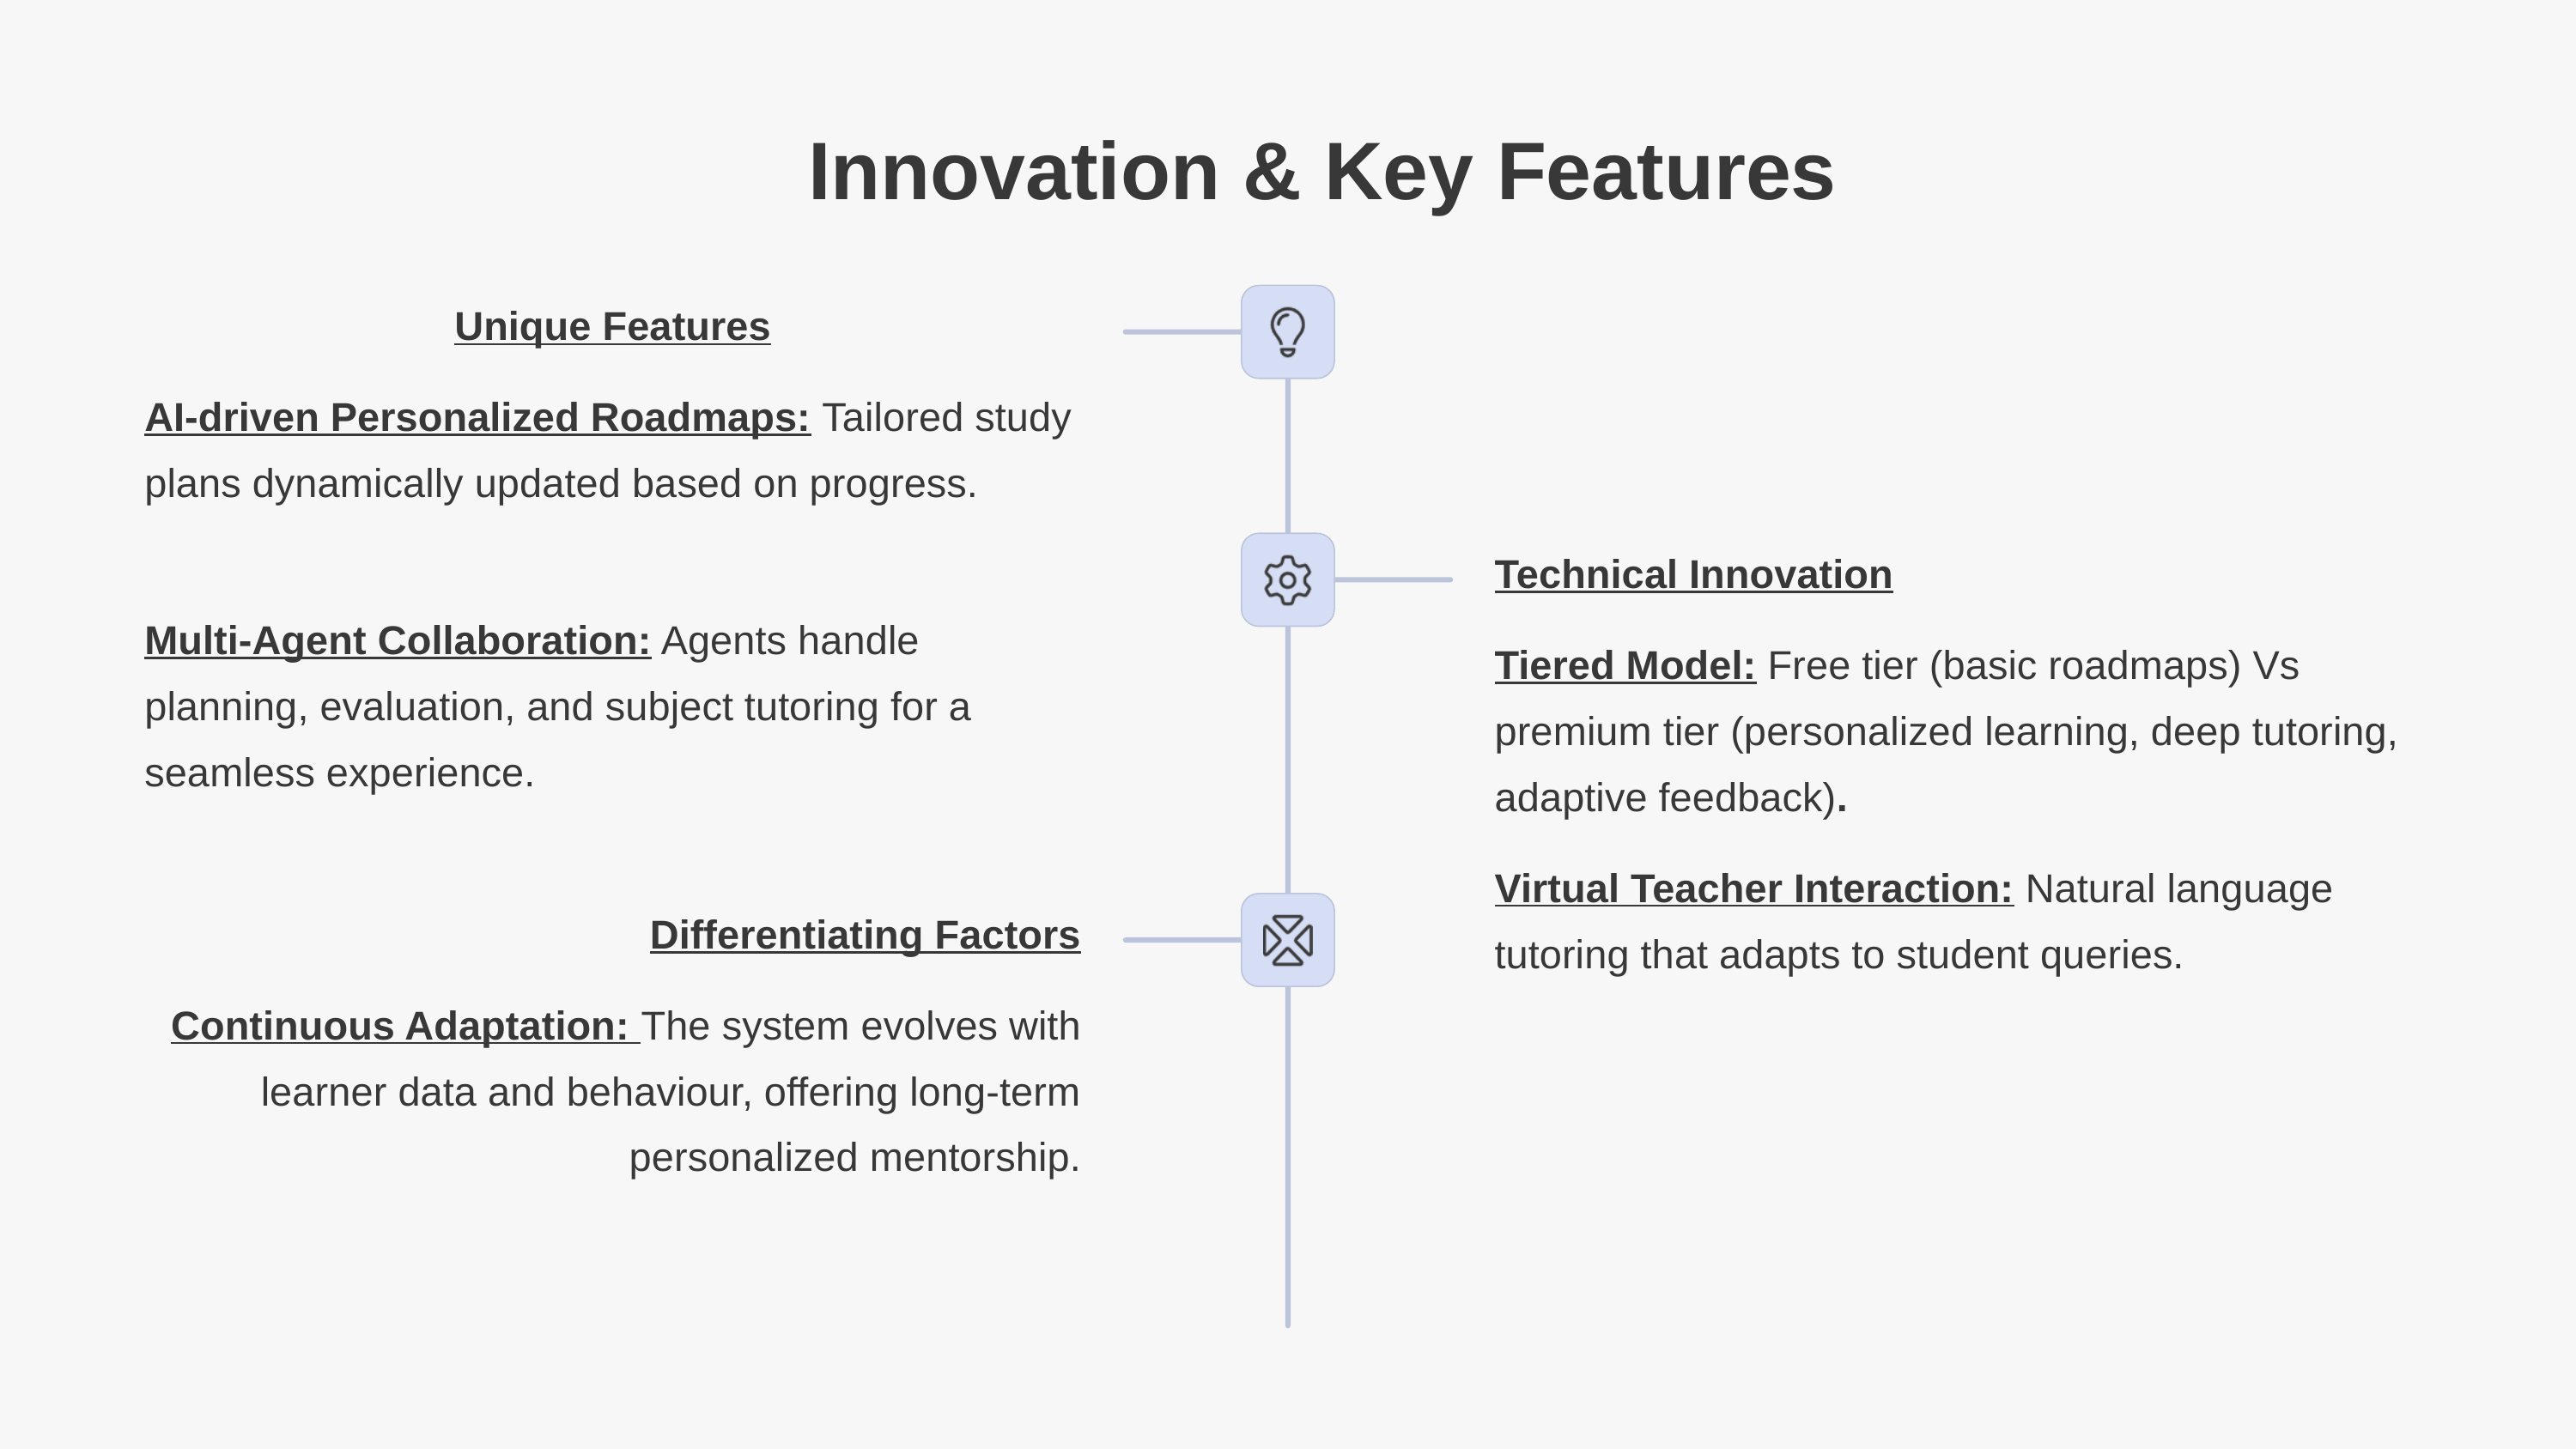

Innovation & Key Features
Unique Features

AI-driven Personalized Roadmaps: Tailored study plans dynamically updated based on progress.
Technical Innovation

Multi-Agent Collaboration: Agents handle planning, evaluation, and subject tutoring for a seamless experience.
Tiered Model: Free tier (basic roadmaps) Vs premium tier (personalized learning, deep tutoring, adaptive feedback).
Virtual Teacher Interaction: Natural language tutoring that adapts to student queries.
Differentiating Factors

Continuous Adaptation: The system evolves with learner data and behaviour, offering long-term personalized mentorship.